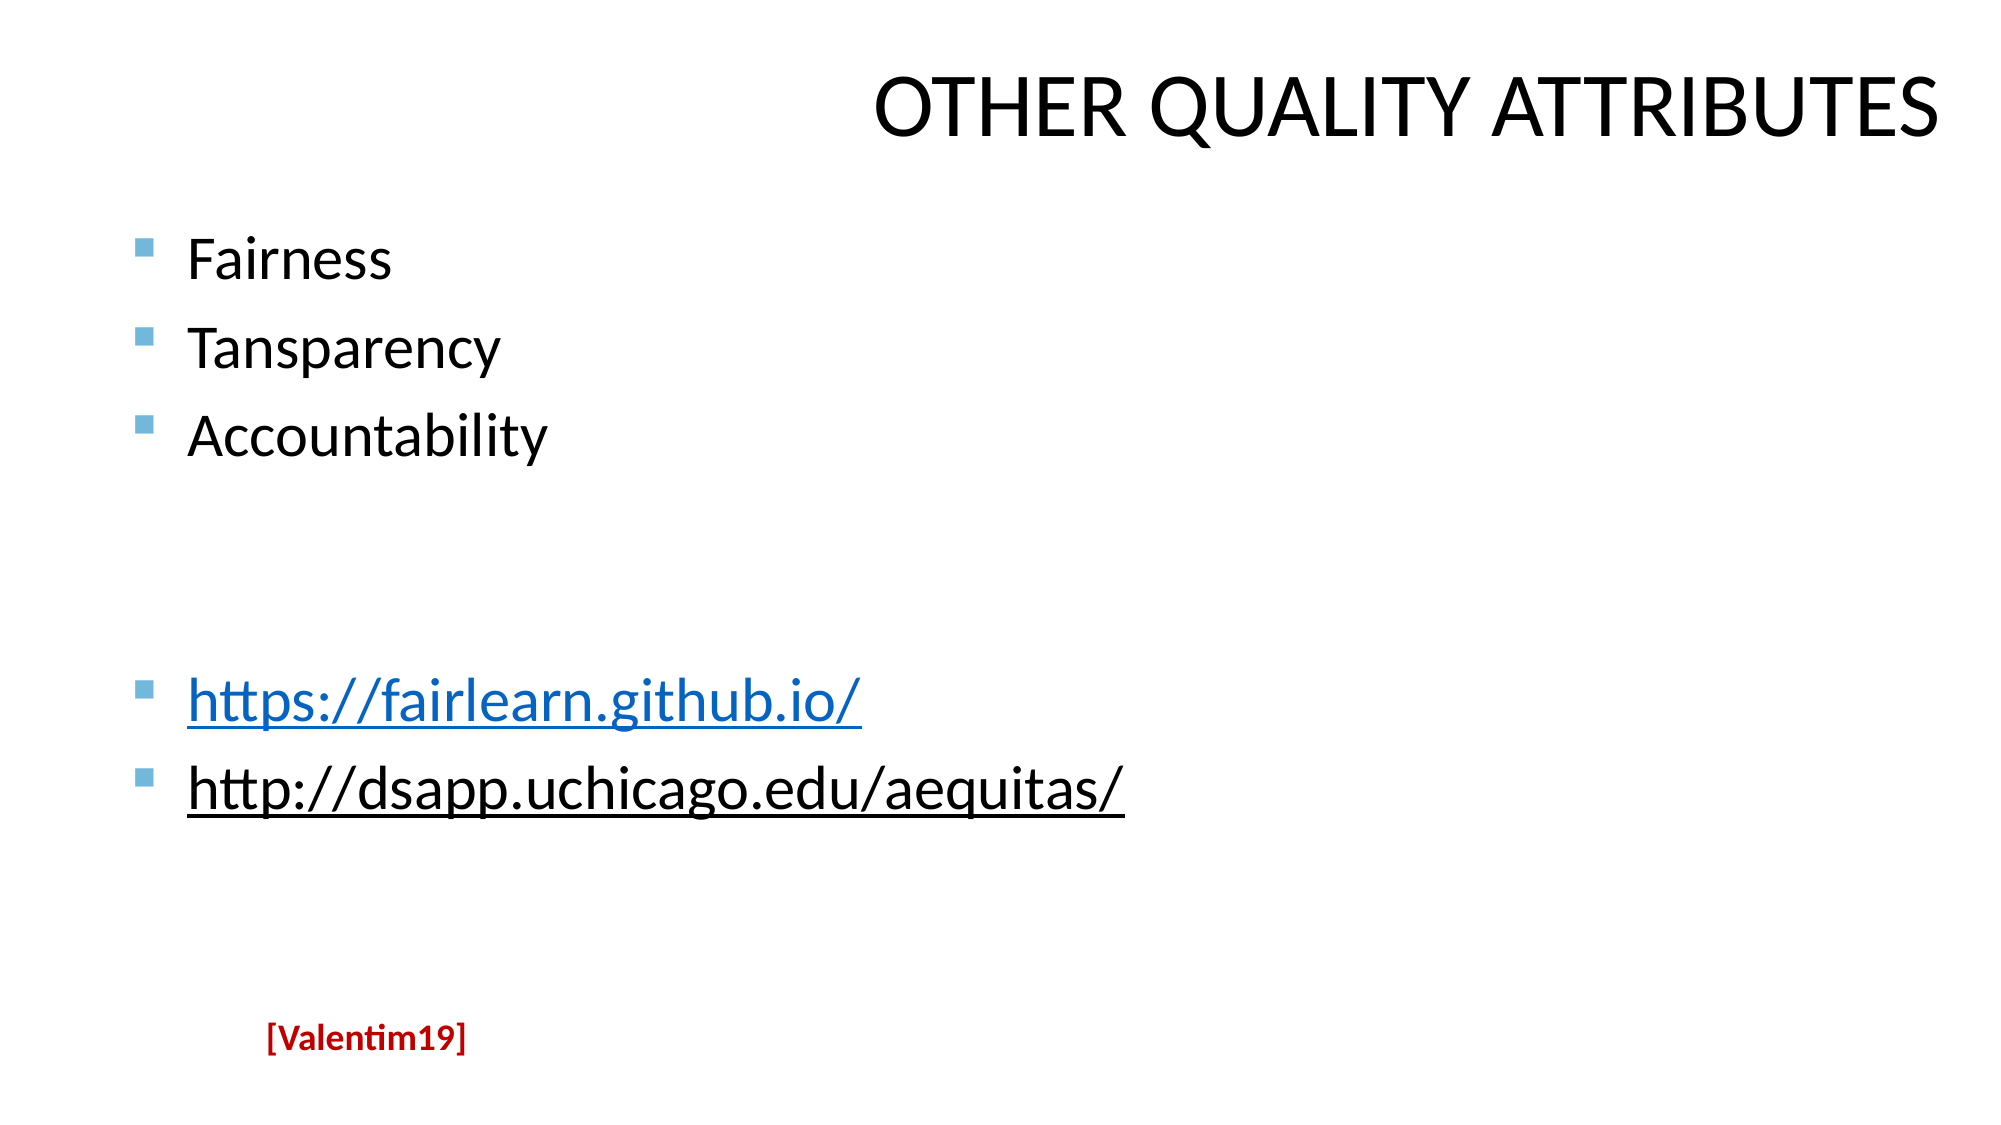

# Other quality Attributes
Fairness
Tansparency
Accountability

https://fairlearn.github.io/
http://dsapp.uchicago.edu/aequitas/
[Valentim19]